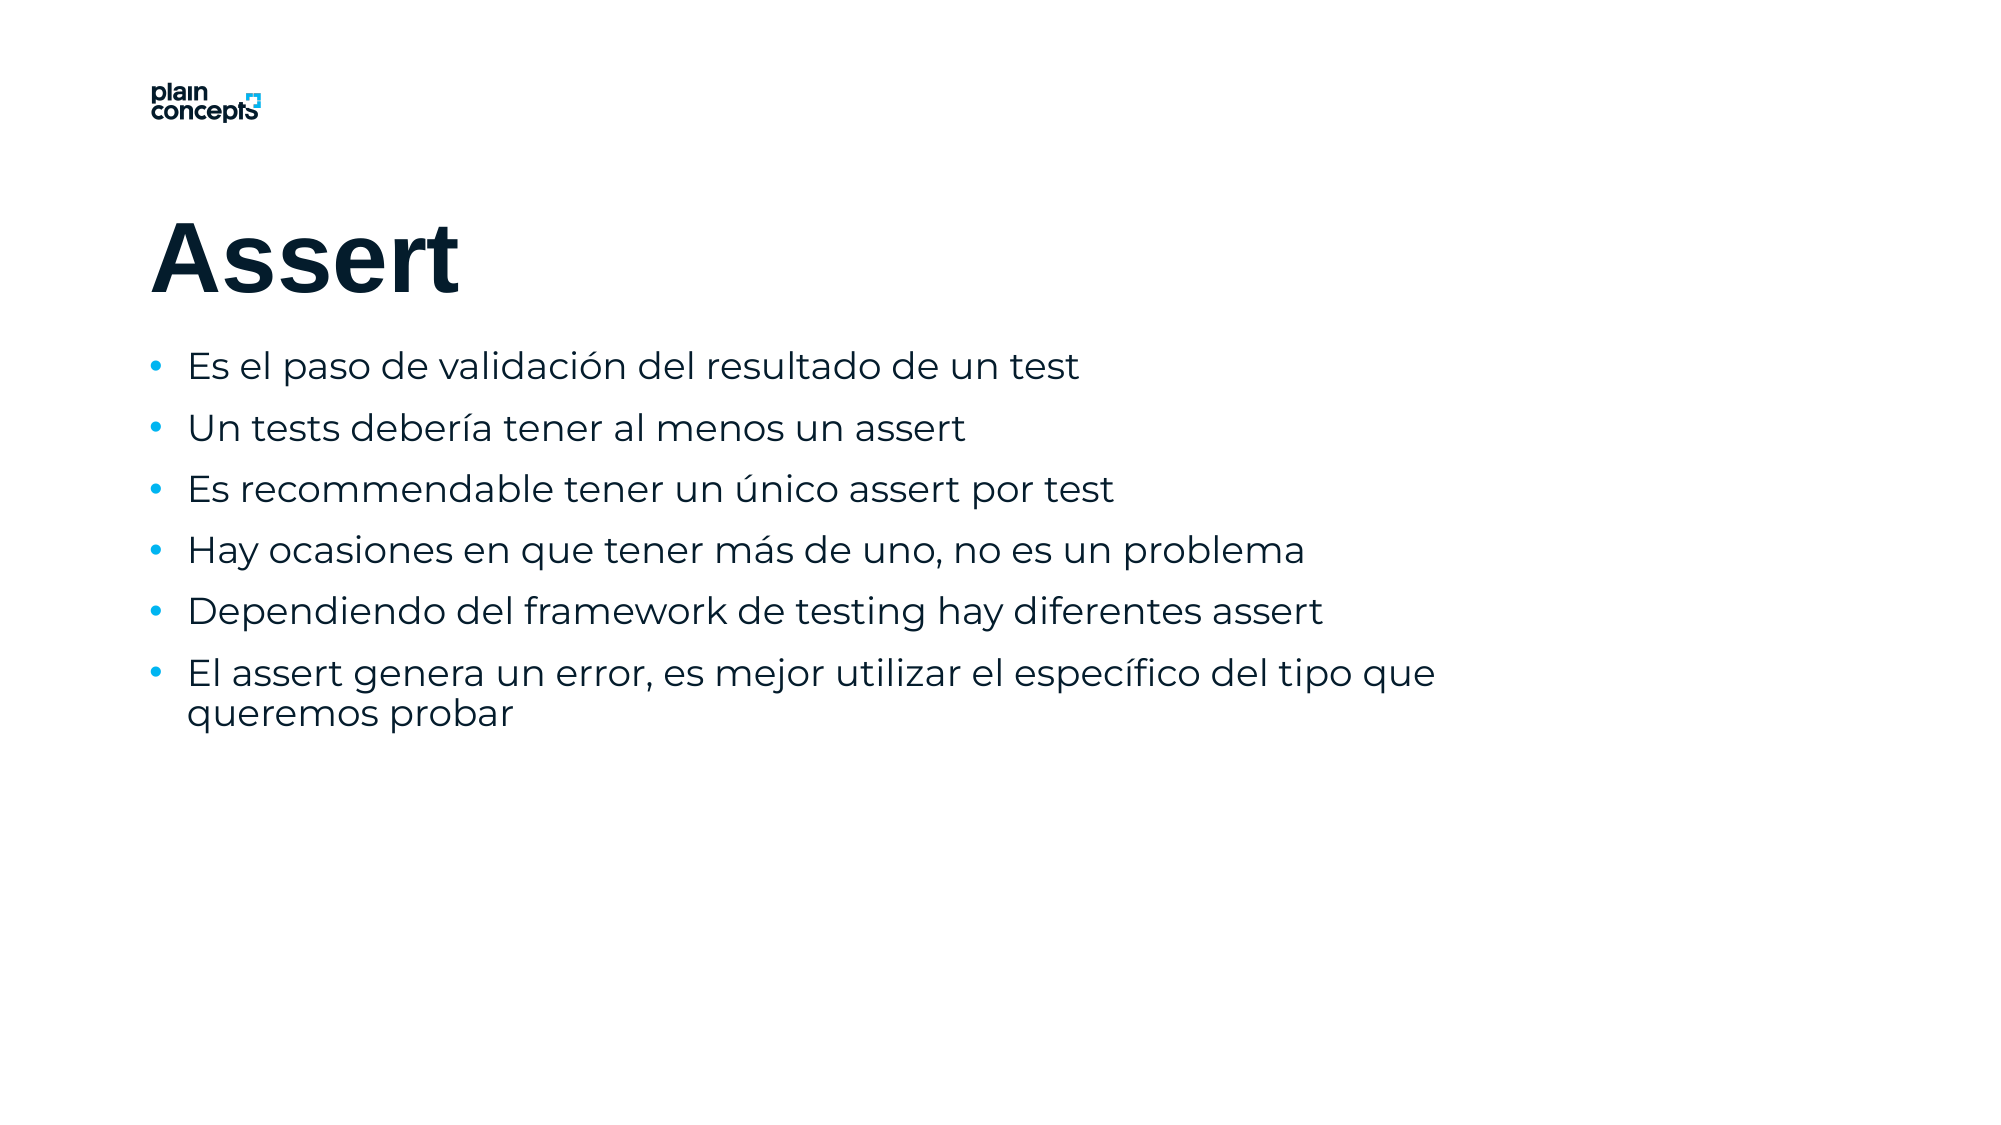

Assert
Es el paso de validación del resultado de un test
Un tests debería tener al menos un assert
Es recommendable tener un único assert por test
Hay ocasiones en que tener más de uno, no es un problema
Dependiendo del framework de testing hay diferentes assert
El assert genera un error, es mejor utilizar el específico del tipo que queremos probar